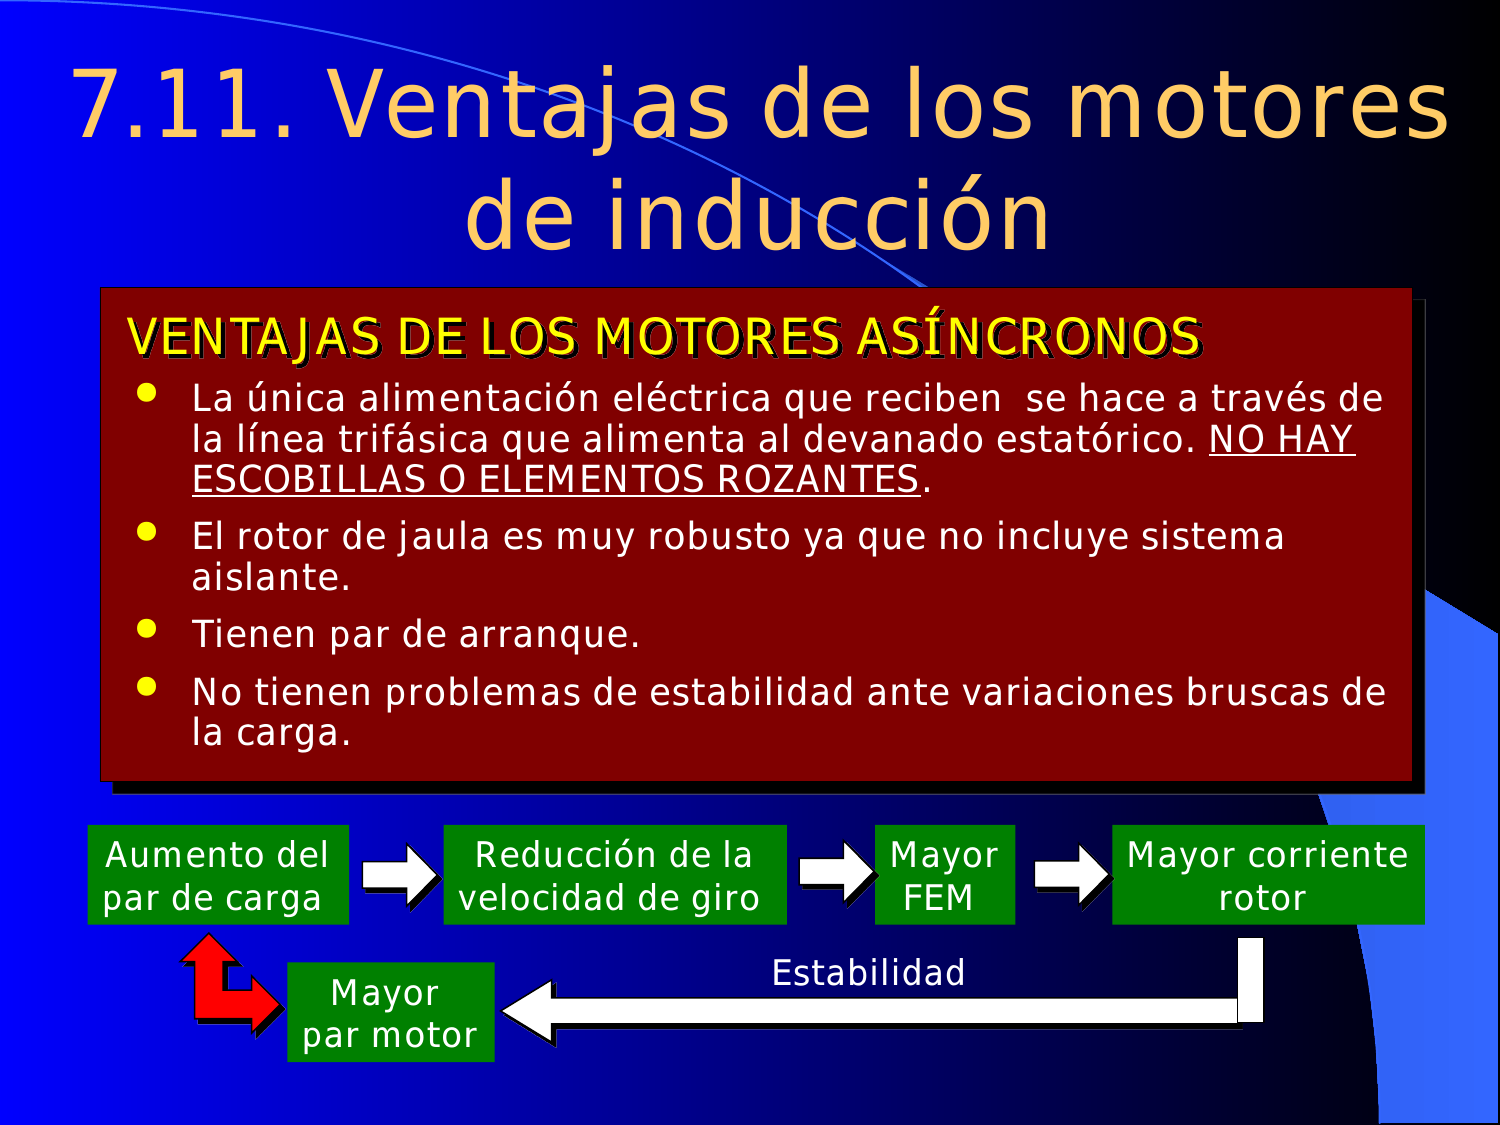

7.11. Ventajas de los motores de inducción

VENTAJAS DE LOS MOTORES ASÍNCRONOS
La única alimentación eléctrica que reciben  se hace a través de la línea trifásica que alimenta al devanado estatórico. NO HAY ESCOBILLAS O ELEMENTOS ROZANTES.
El rotor de jaula es muy robusto ya que no incluye sistema aislante.
Tienen par de arranque.
No tienen problemas de estabilidad ante variaciones bruscas de la carga.
Aumento del
par de carga
Reducción de la
velocidad de giro

Mayor
FEM

Mayor corriente
rotor

Estabilidad
Mayor
par motor